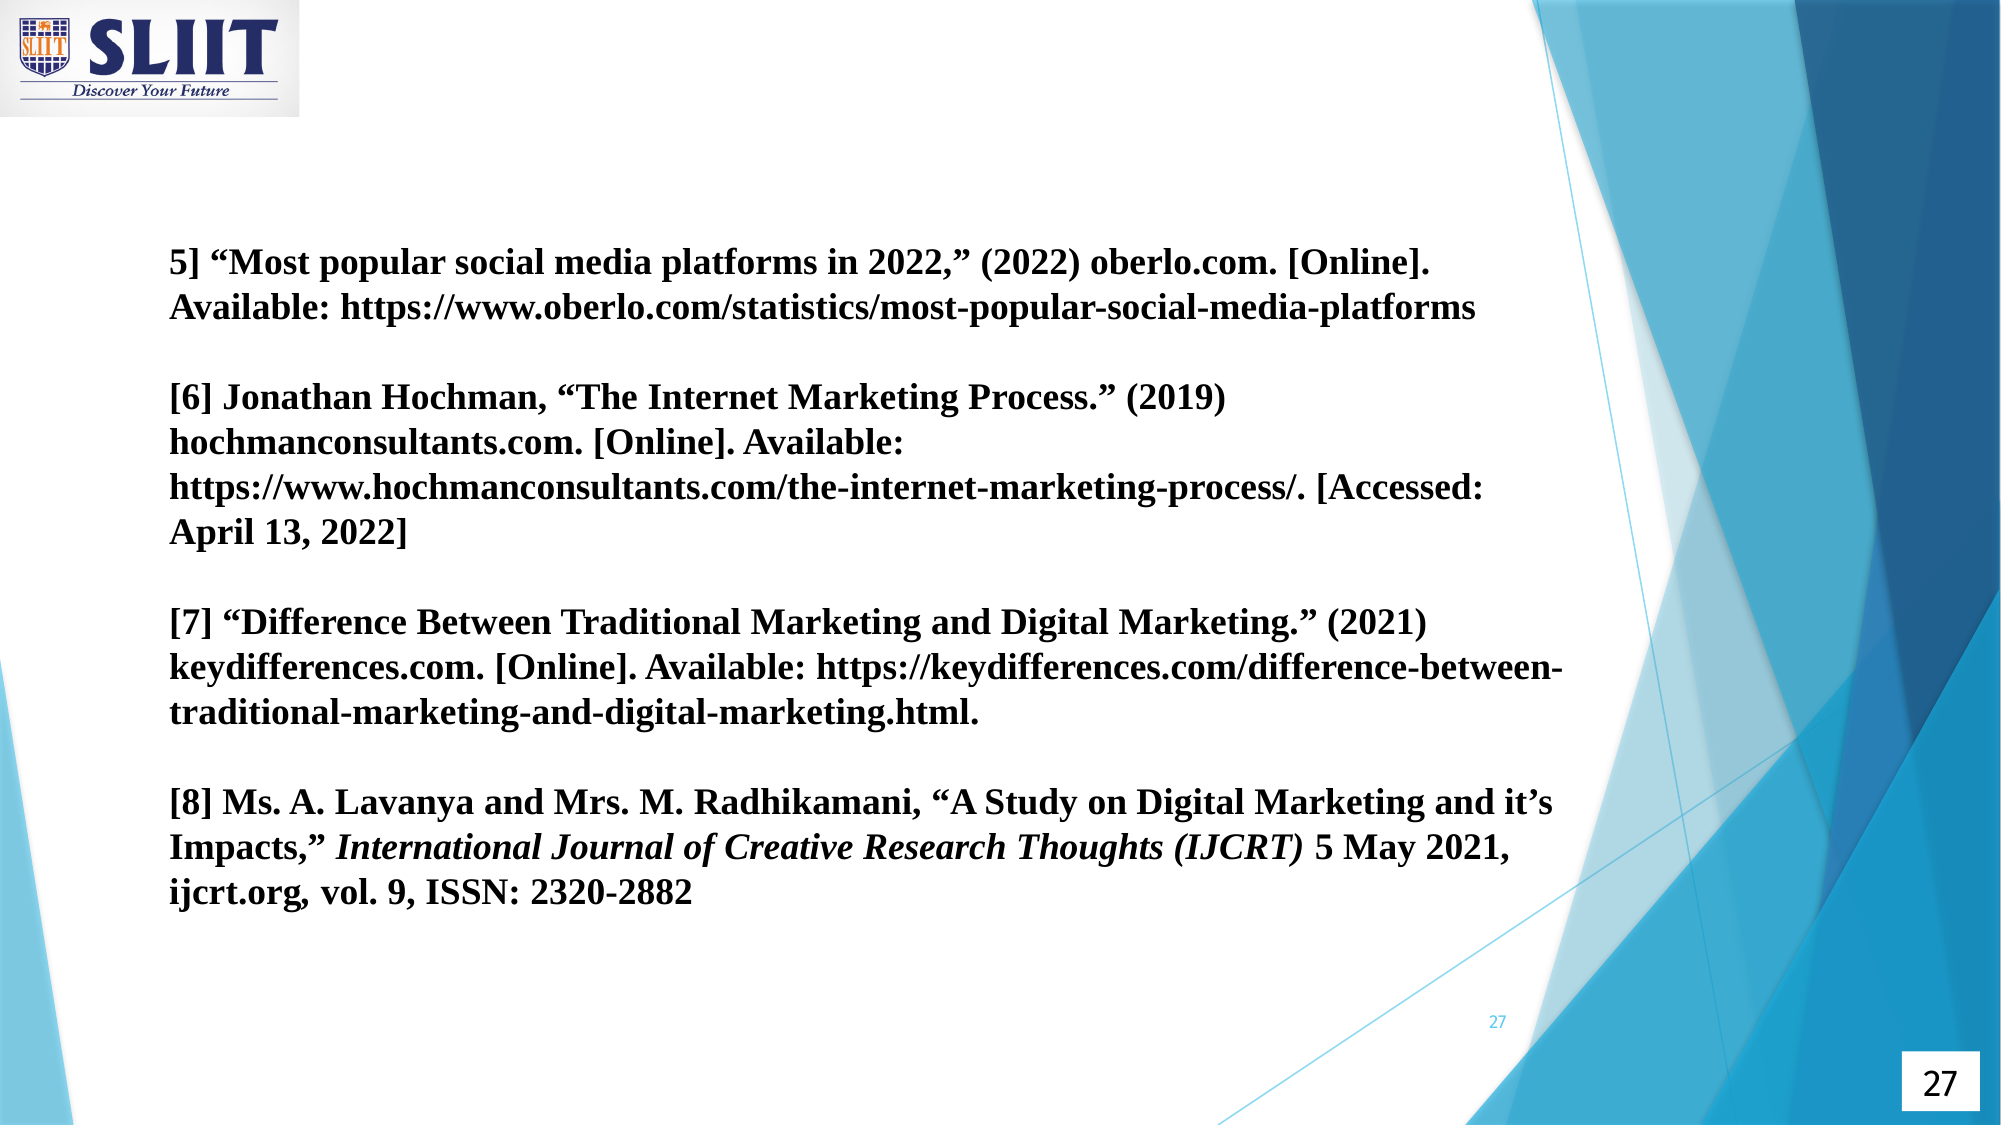

5] “Most popular social media platforms in 2022,” (2022) oberlo.com. [Online]. Available: https://www.oberlo.com/statistics/most-popular-social-media-platforms

[6] Jonathan Hochman, “The Internet Marketing Process.” (2019) hochmanconsultants.com. [Online]. Available: https://www.hochmanconsultants.com/the-internet-marketing-process/. [Accessed: April 13, 2022]

[7] “Difference Between Traditional Marketing and Digital Marketing.” (2021) keydifferences.com. [Online]. Available: https://keydifferences.com/difference-between-traditional-marketing-and-digital-marketing.html.

[8] Ms. A. Lavanya and Mrs. M. Radhikamani, “A Study on Digital Marketing and it’s Impacts,” International Journal of Creative Research Thoughts (IJCRT) 5 May 2021, ijcrt.org, vol. 9, ISSN: 2320-2882
27
27